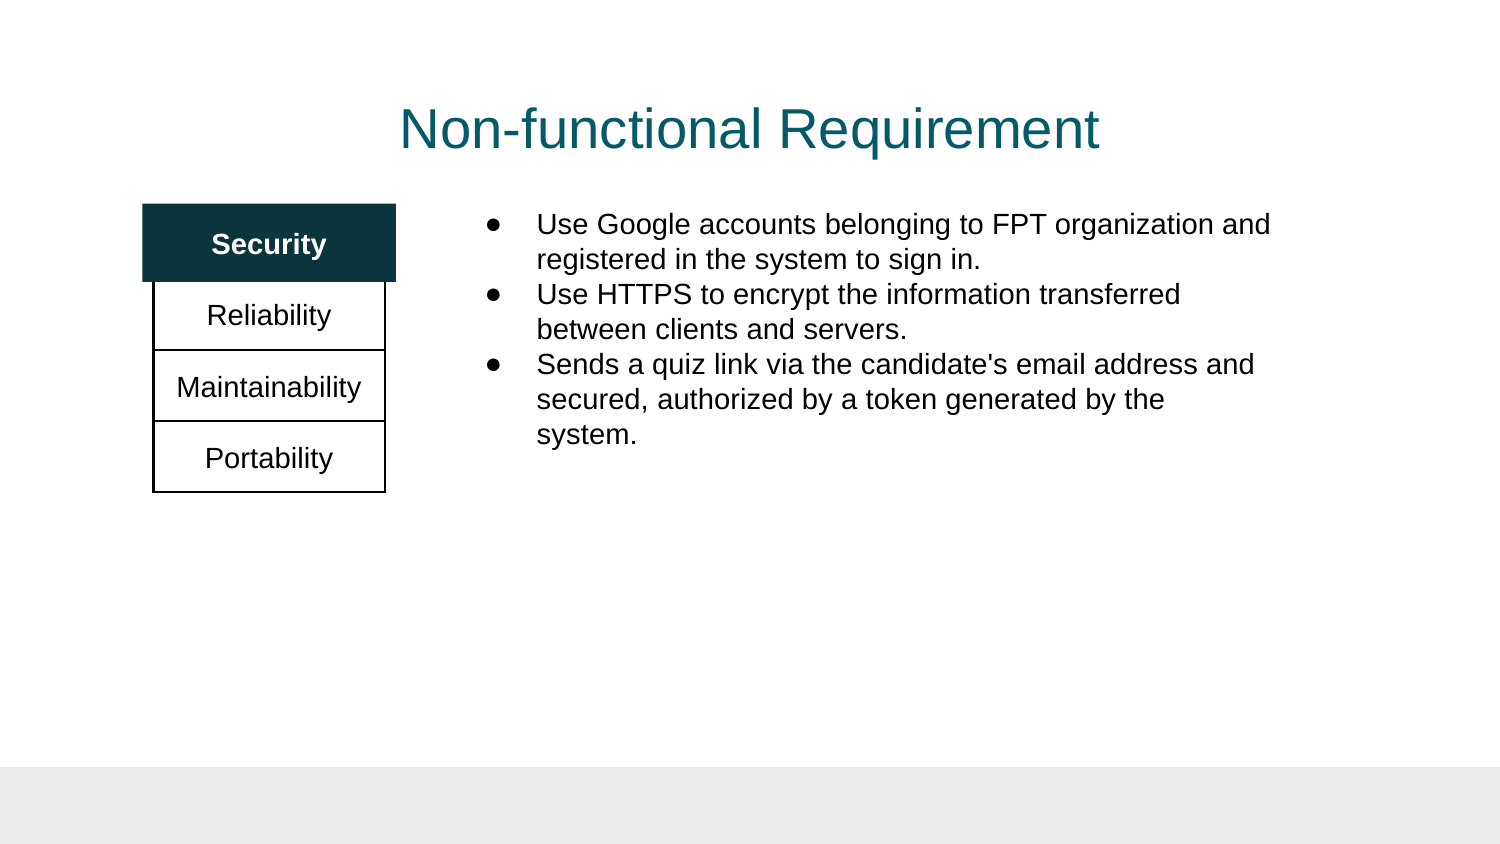

# Non-functional Requirement
Use Google accounts belonging to FPT organization and registered in the system to sign in.
Use HTTPS to encrypt the information transferred between clients and servers.
Sends a quiz link via the candidate's email address and secured, authorized by a token generated by the system.

Security
Reliability
Maintainability
Portability